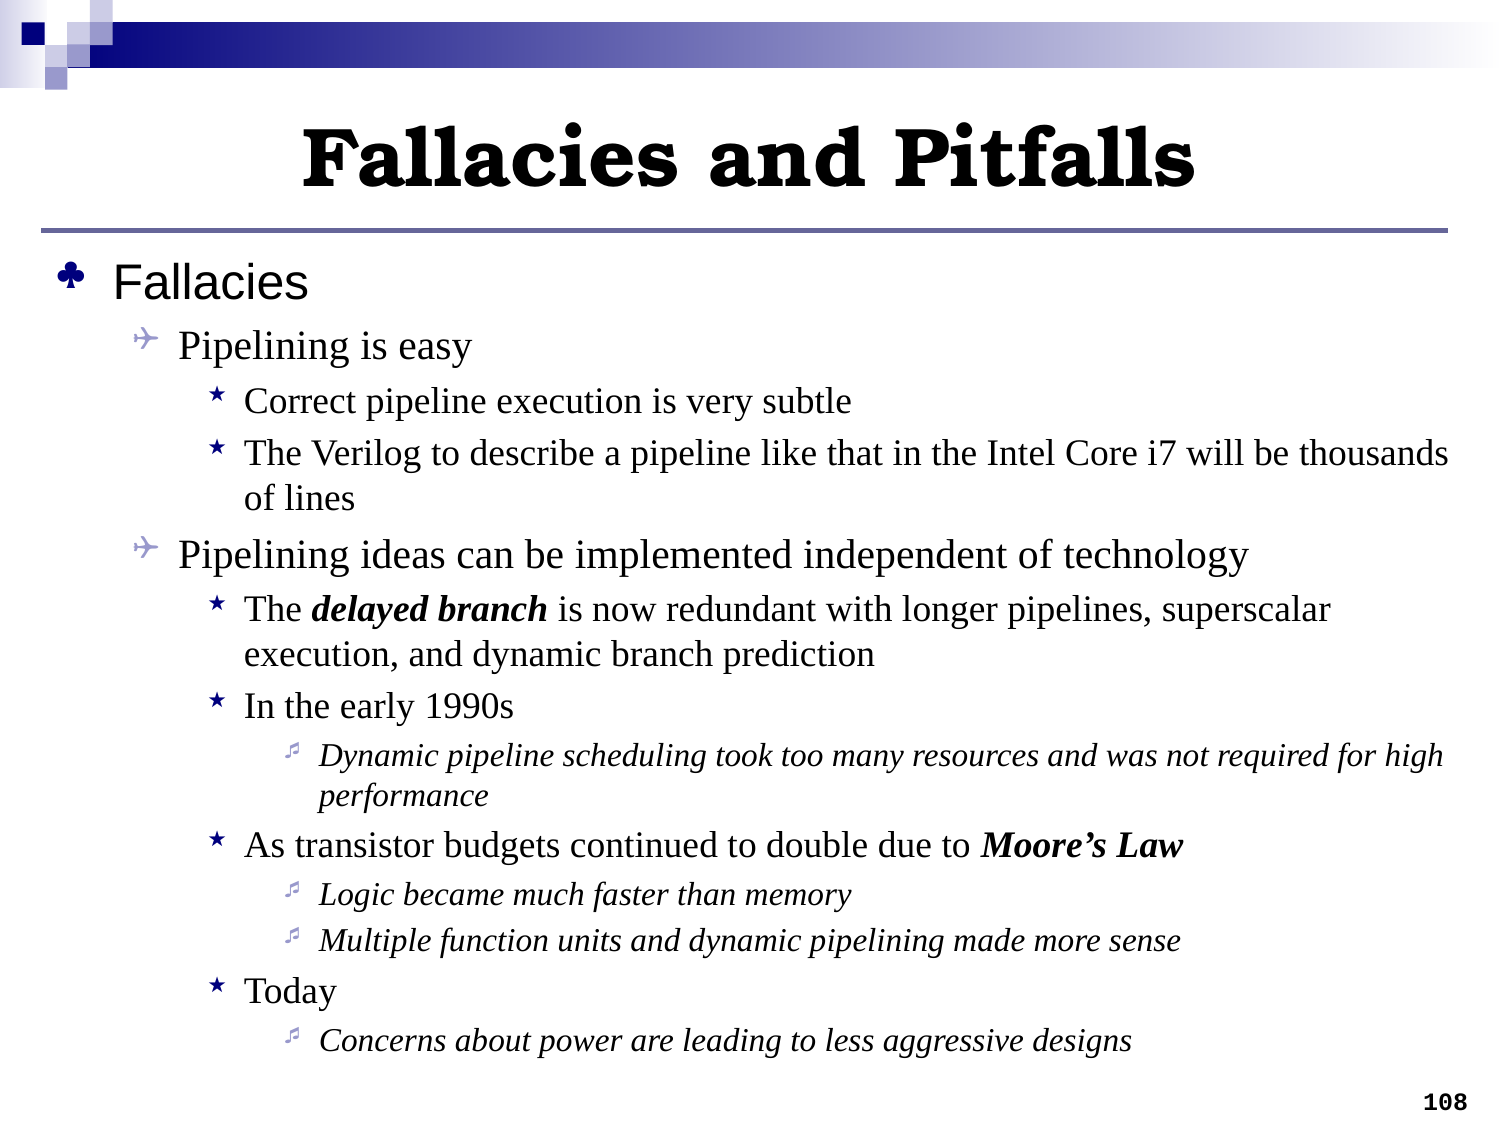

# Fallacies and Pitfalls
Fallacies
Pipelining is easy
Correct pipeline execution is very subtle
The Verilog to describe a pipeline like that in the Intel Core i7 will be thousands of lines
Pipelining ideas can be implemented independent of technology
The delayed branch is now redundant with longer pipelines, superscalar execution, and dynamic branch prediction
In the early 1990s
Dynamic pipeline scheduling took too many resources and was not required for high performance
As transistor budgets continued to double due to Moore’s Law
Logic became much faster than memory
Multiple function units and dynamic pipelining made more sense
Today
Concerns about power are leading to less aggressive designs
108